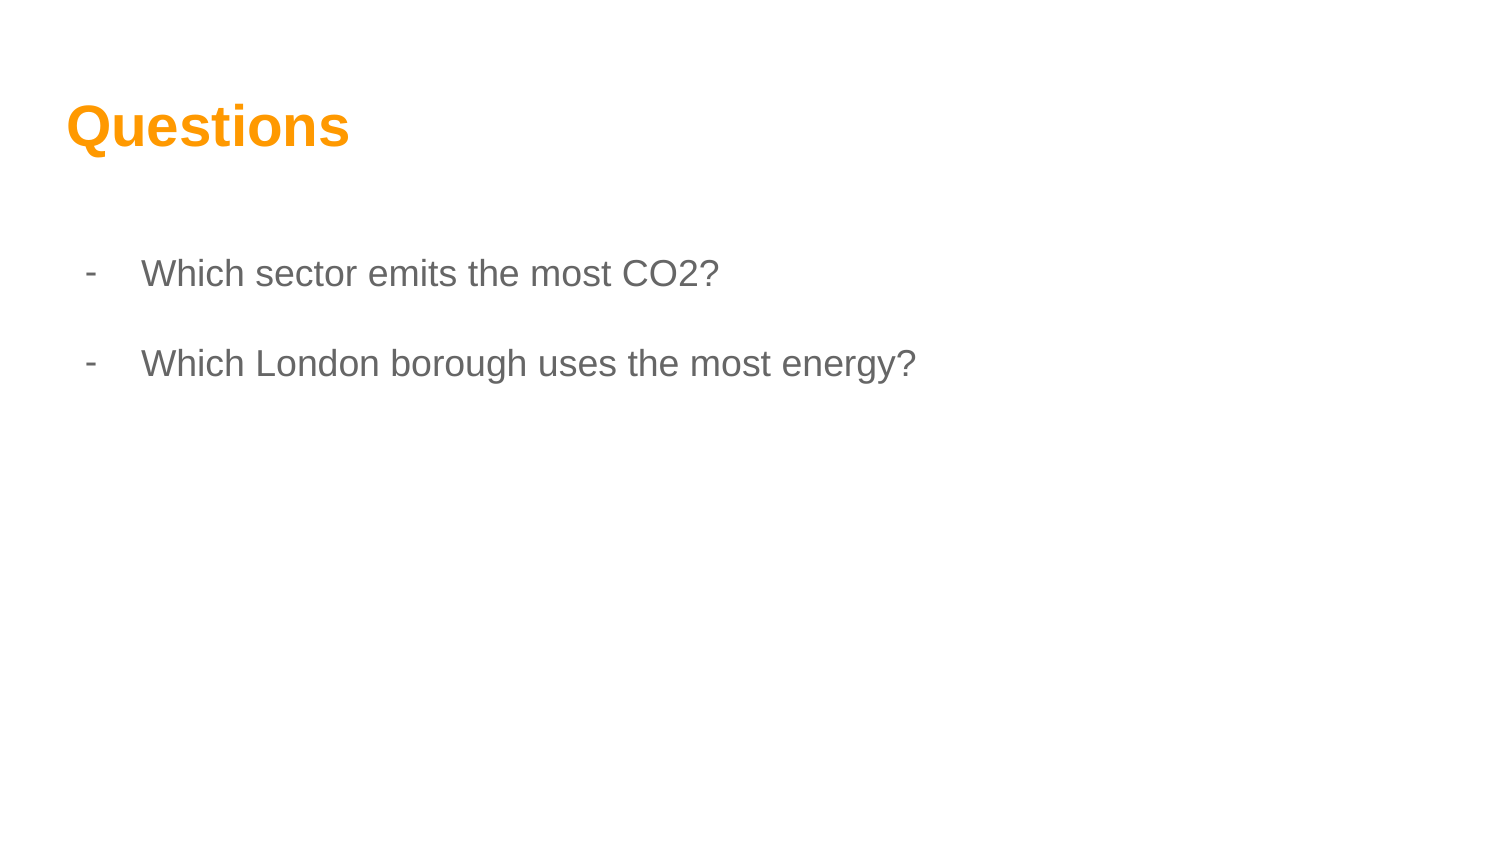

# Questions

Which sector emits the most CO2?
Which London borough uses the most energy?